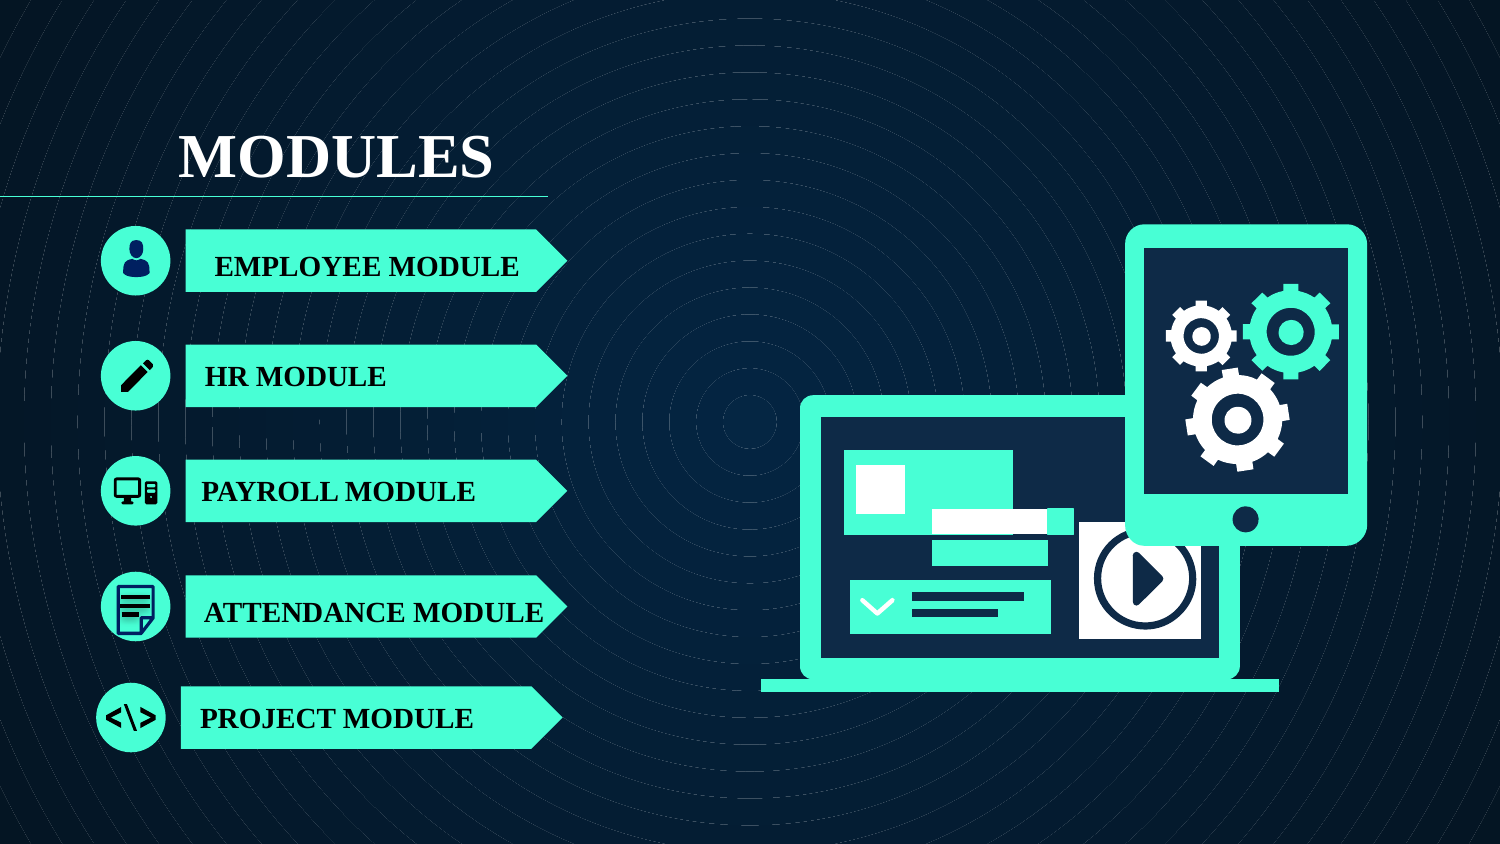

MODULES

# EMPLOYEE MODULE

HR MODULE

PAYROLL MODULE

ATTENDANCE MODULE

PROJECT MODULE